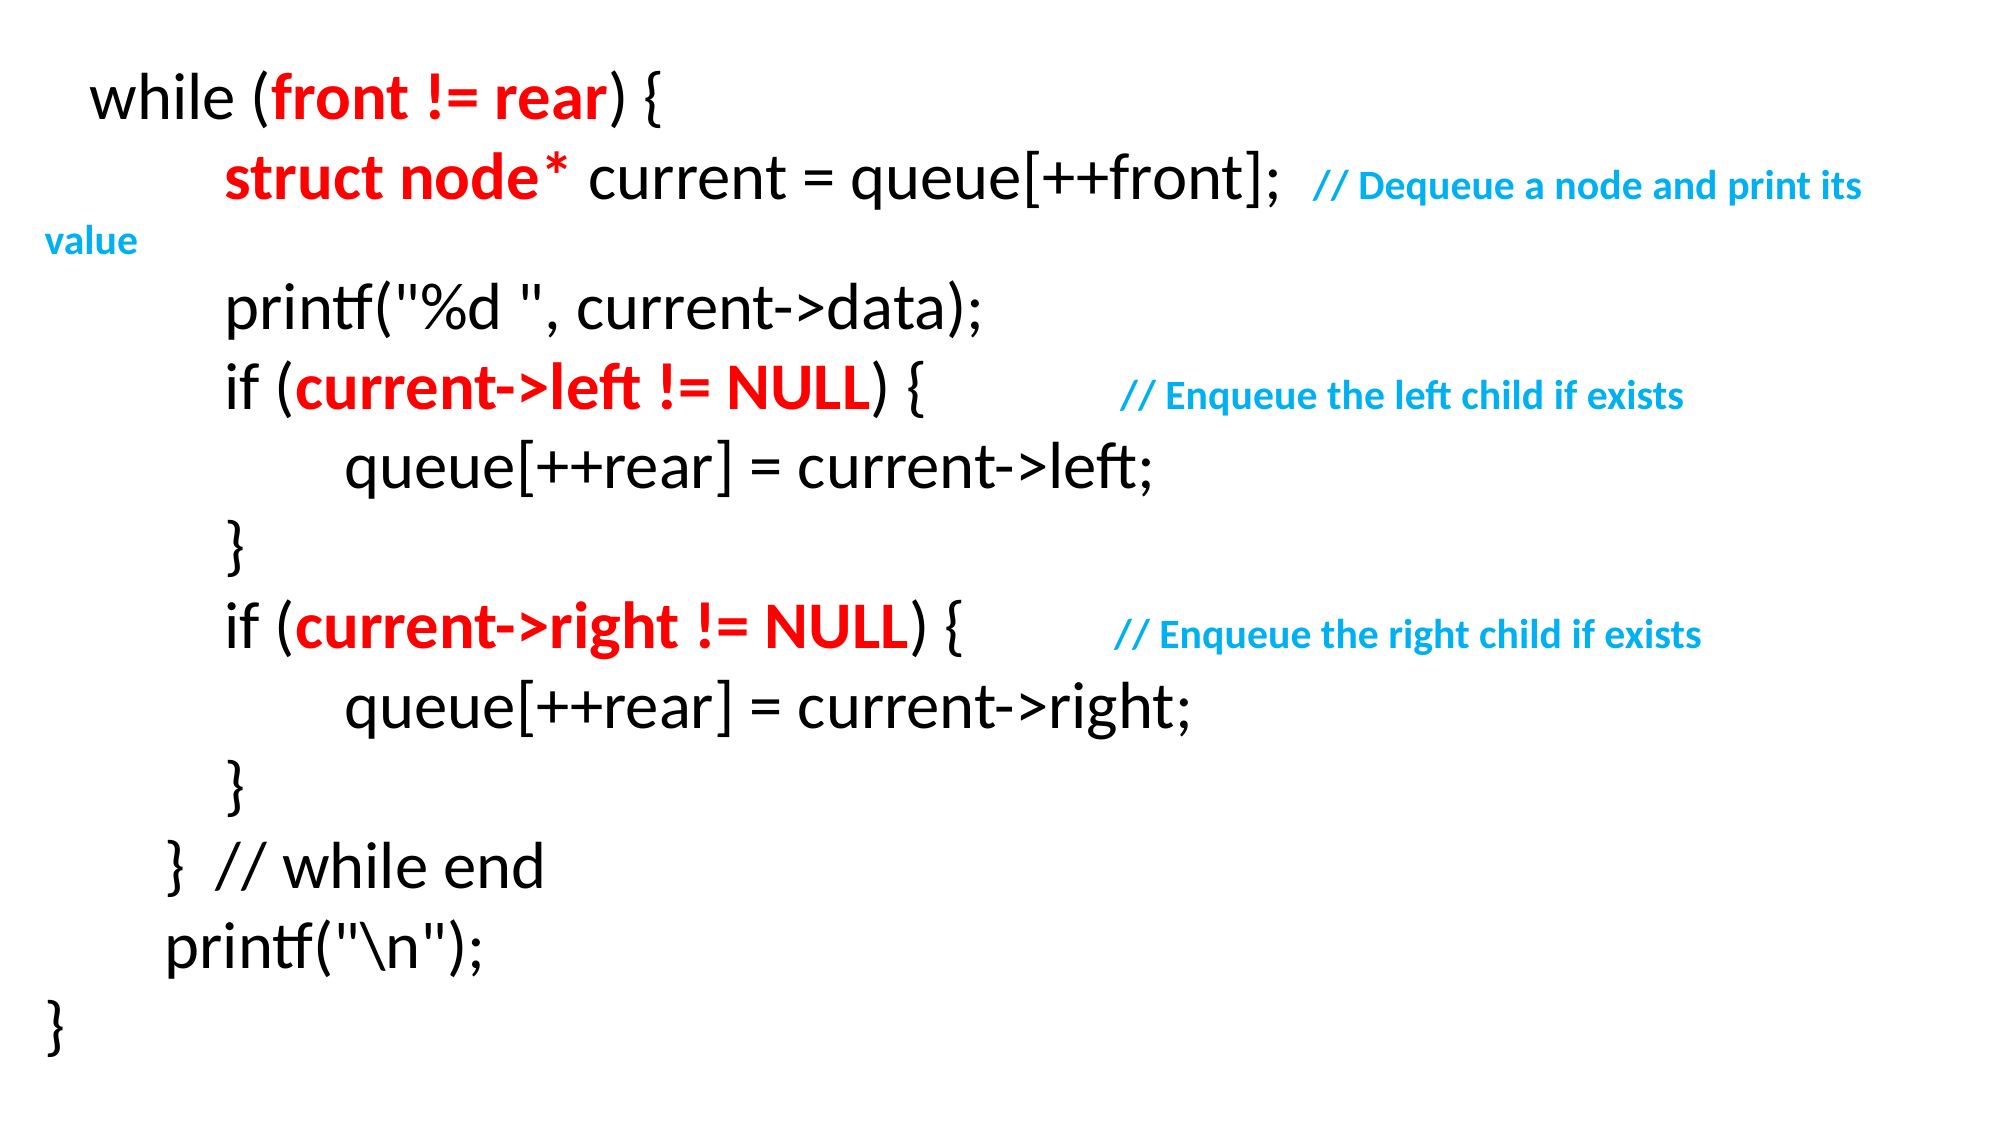

while (front != rear) {
            struct node* current = queue[++front];  // Dequeue a node and print its value
            printf("%d ", current->data);
            if (current->left != NULL) {                  // Enqueue the left child if exists
            	queue[++rear] = current->left;
         	  }
            if (current->right != NULL) {           // Enqueue the right child if exists
          	queue[++rear] = current->right;
            }
        }  // while end
        printf("\n");
}